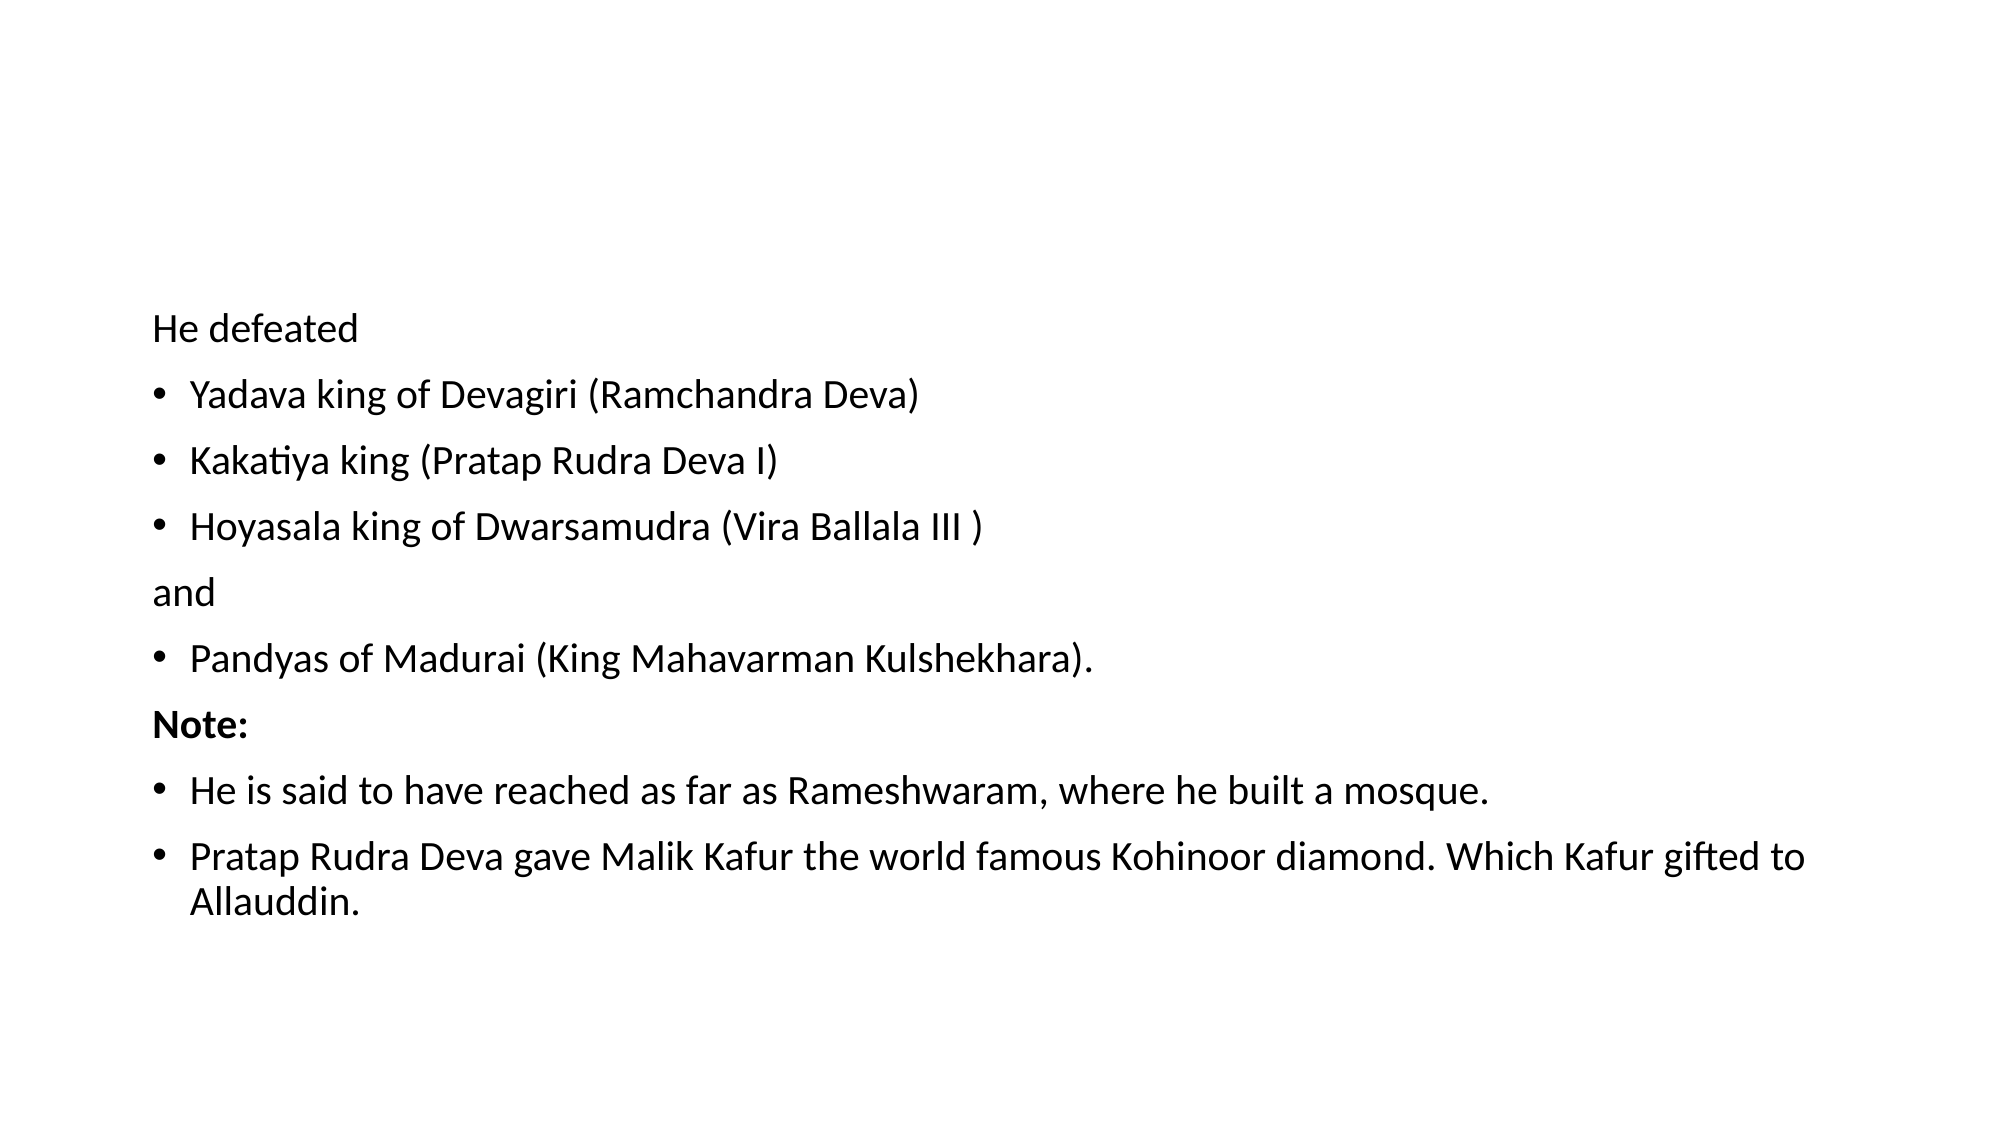

#
He defeated
Yadava king of Devagiri (Ramchandra Deva)
Kakatiya king (Pratap Rudra Deva I)
Hoyasala king of Dwarsamudra (Vira Ballala III )
and
Pandyas of Madurai (King Mahavarman Kulshekhara).
Note:
He is said to have reached as far as Rameshwaram, where he built a mosque.
Pratap Rudra Deva gave Malik Kafur the world famous Kohinoor diamond. Which Kafur gifted to Allauddin.